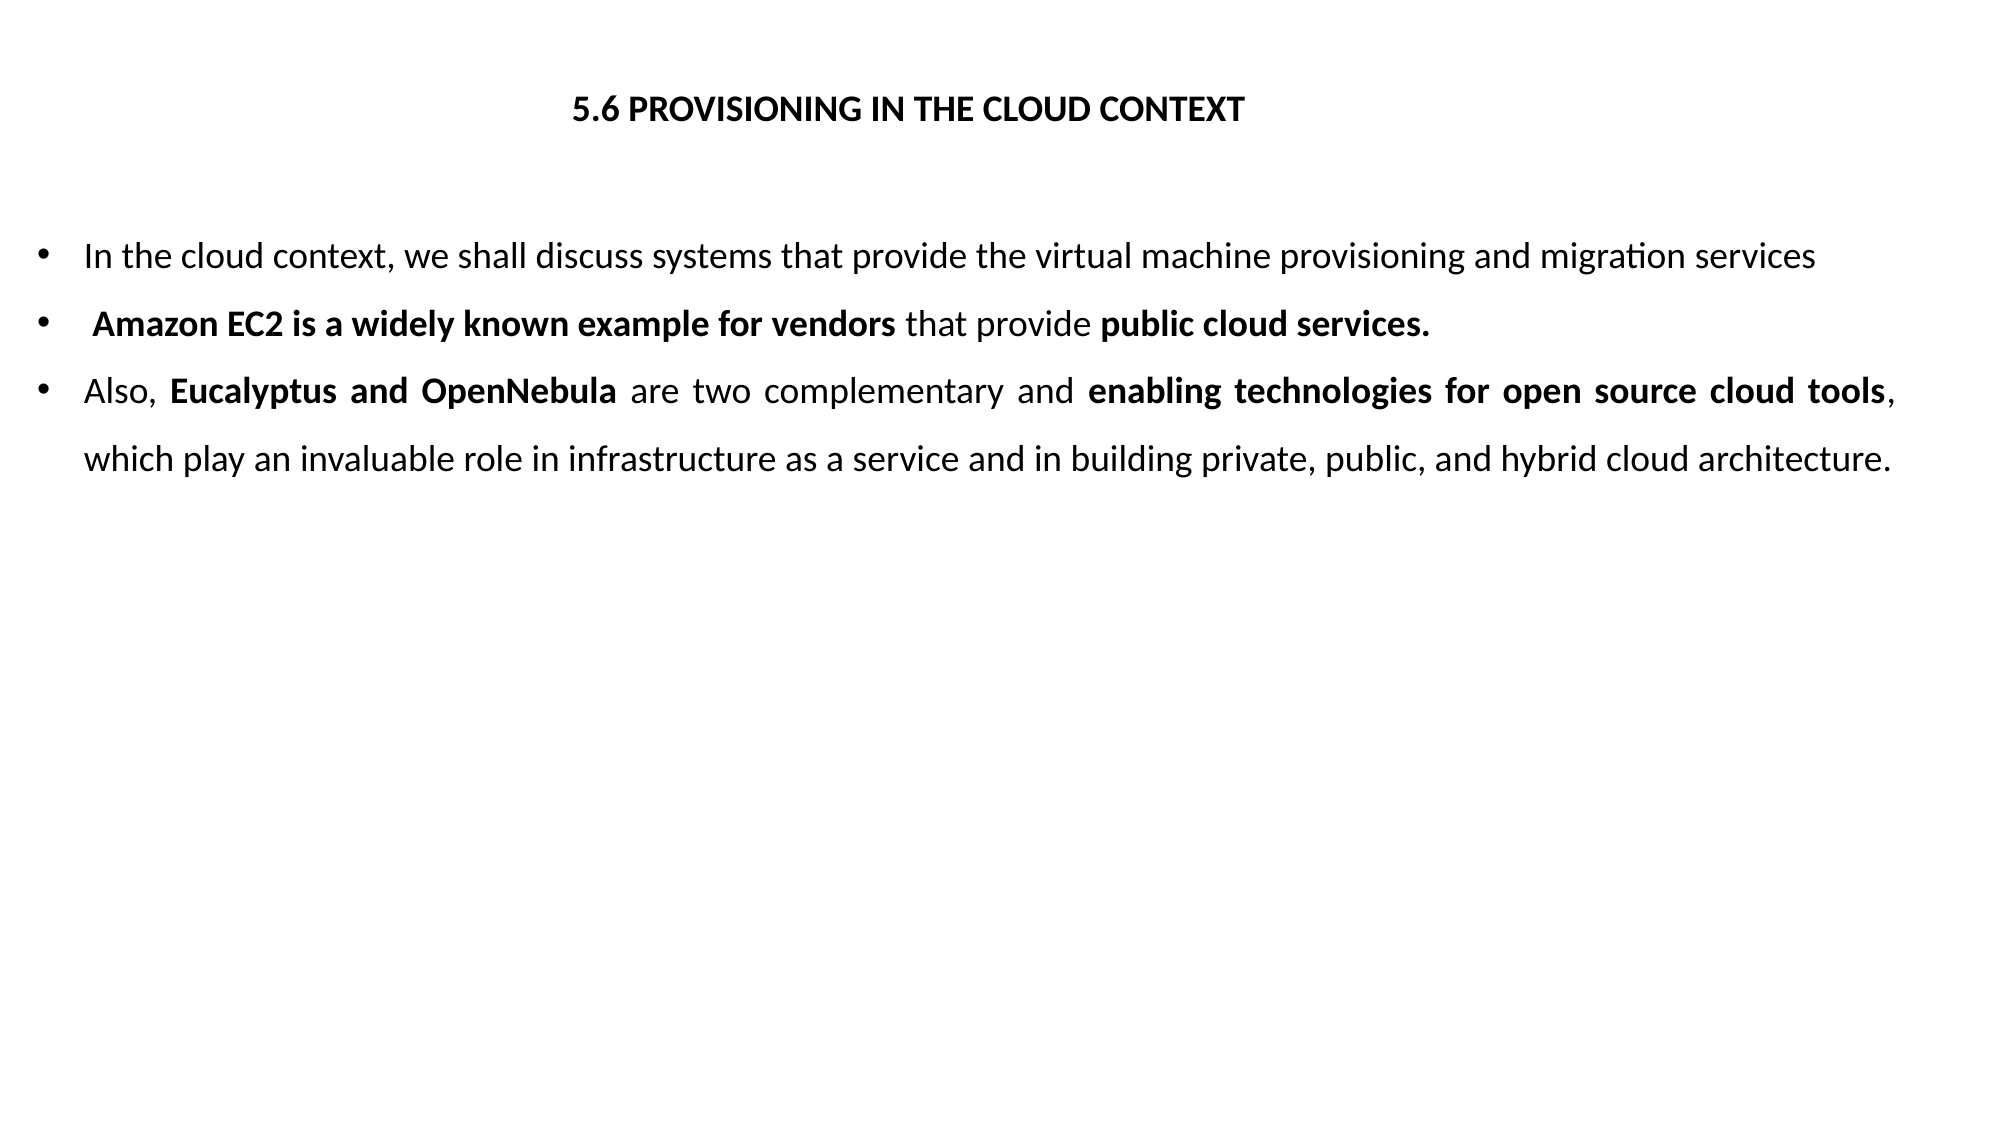

5.6 PROVISIONING IN THE CLOUD CONTEXT
In the cloud context, we shall discuss systems that provide the virtual machine provisioning and migration services
 Amazon EC2 is a widely known example for vendors that provide public cloud services.
Also, Eucalyptus and OpenNebula are two complementary and enabling technologies for open source cloud tools, which play an invaluable role in infrastructure as a service and in building private, public, and hybrid cloud architecture.